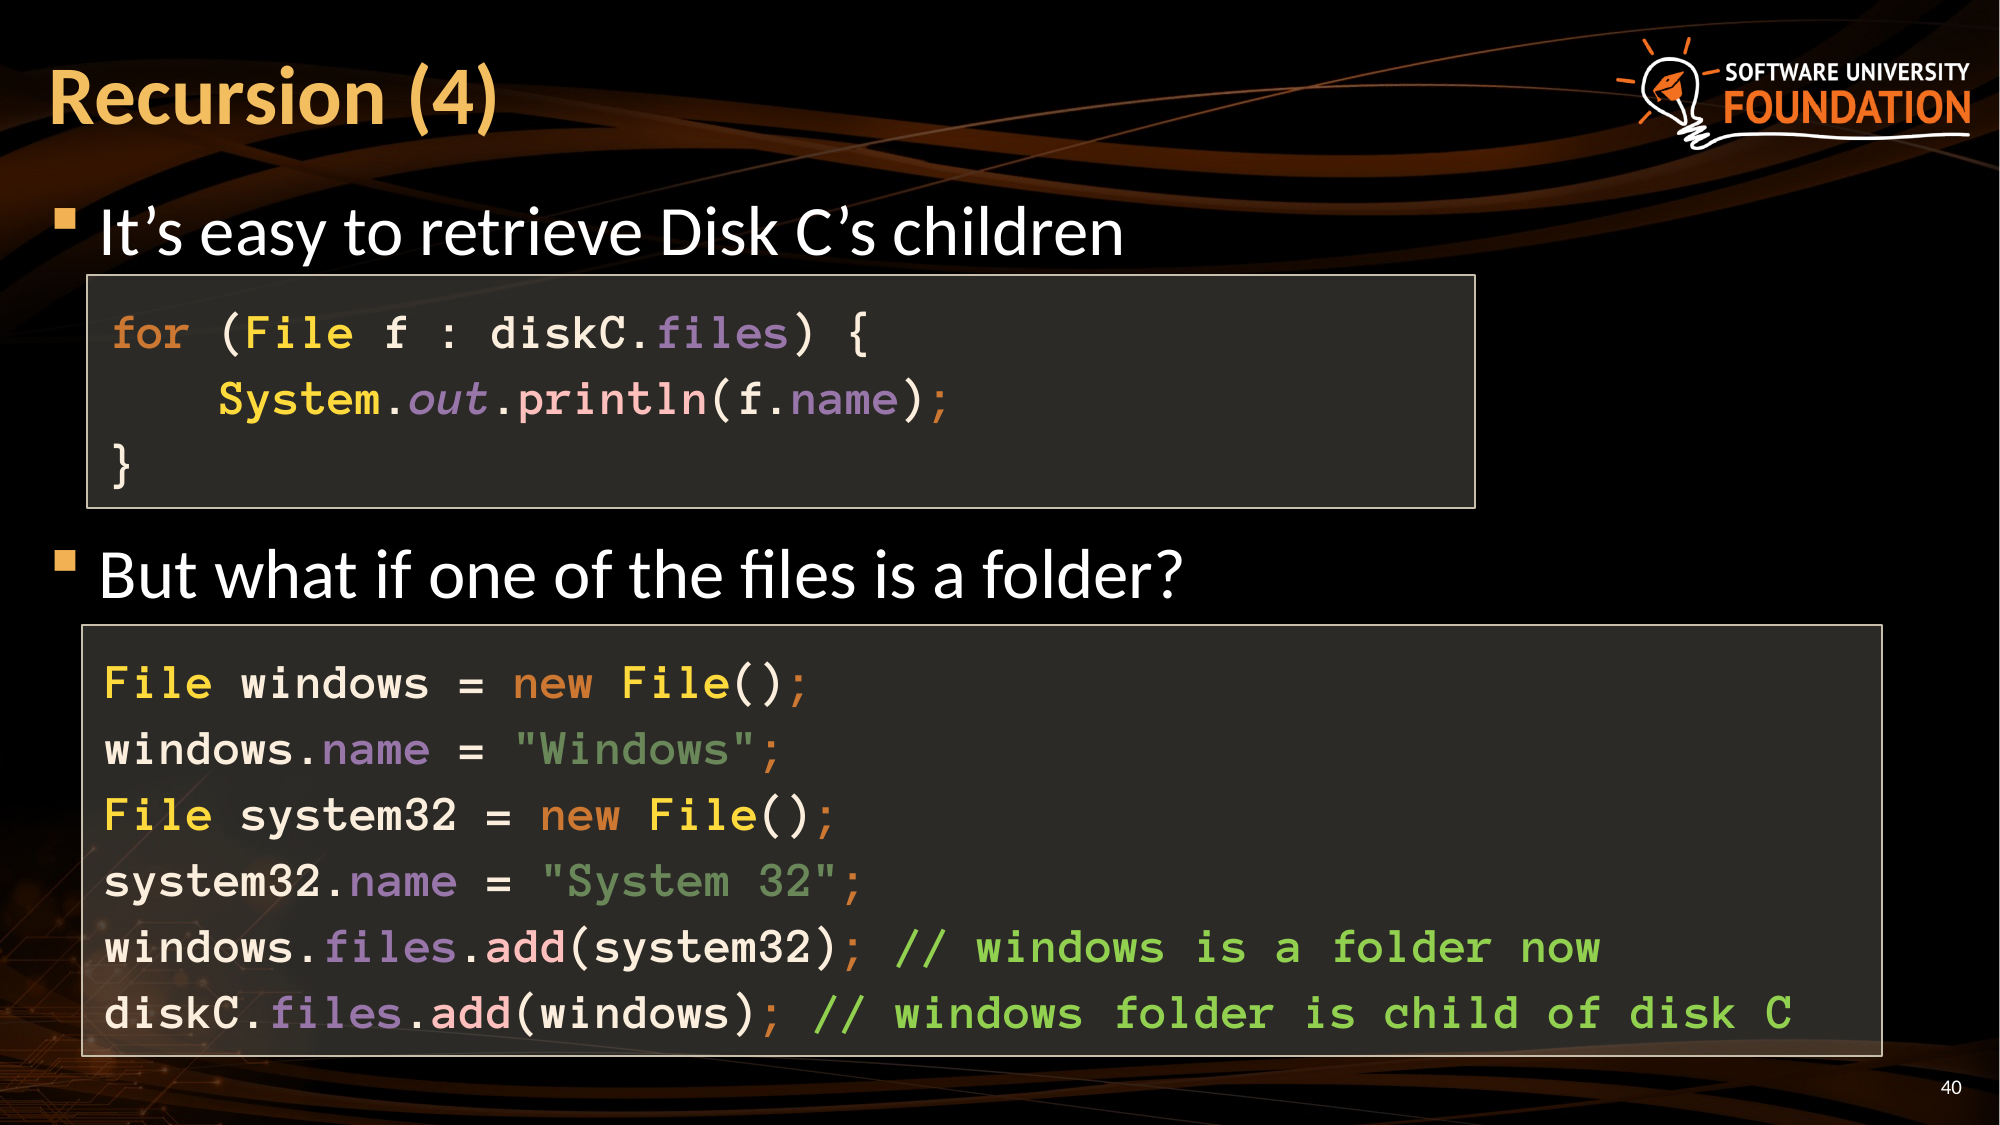

# Recursion (4)
It’s easy to retrieve Disk C’s children

But what if one of the files is a folder?
for (File f : diskC.files) {
    System.out.println(f.name);
}
File windows = new File();
windows.name = "Windows";
File system32 = new File();
system32.name = "System 32";
windows.files.add(system32); // windows is a folder now
diskC.files.add(windows); // windows folder is child of disk C
40